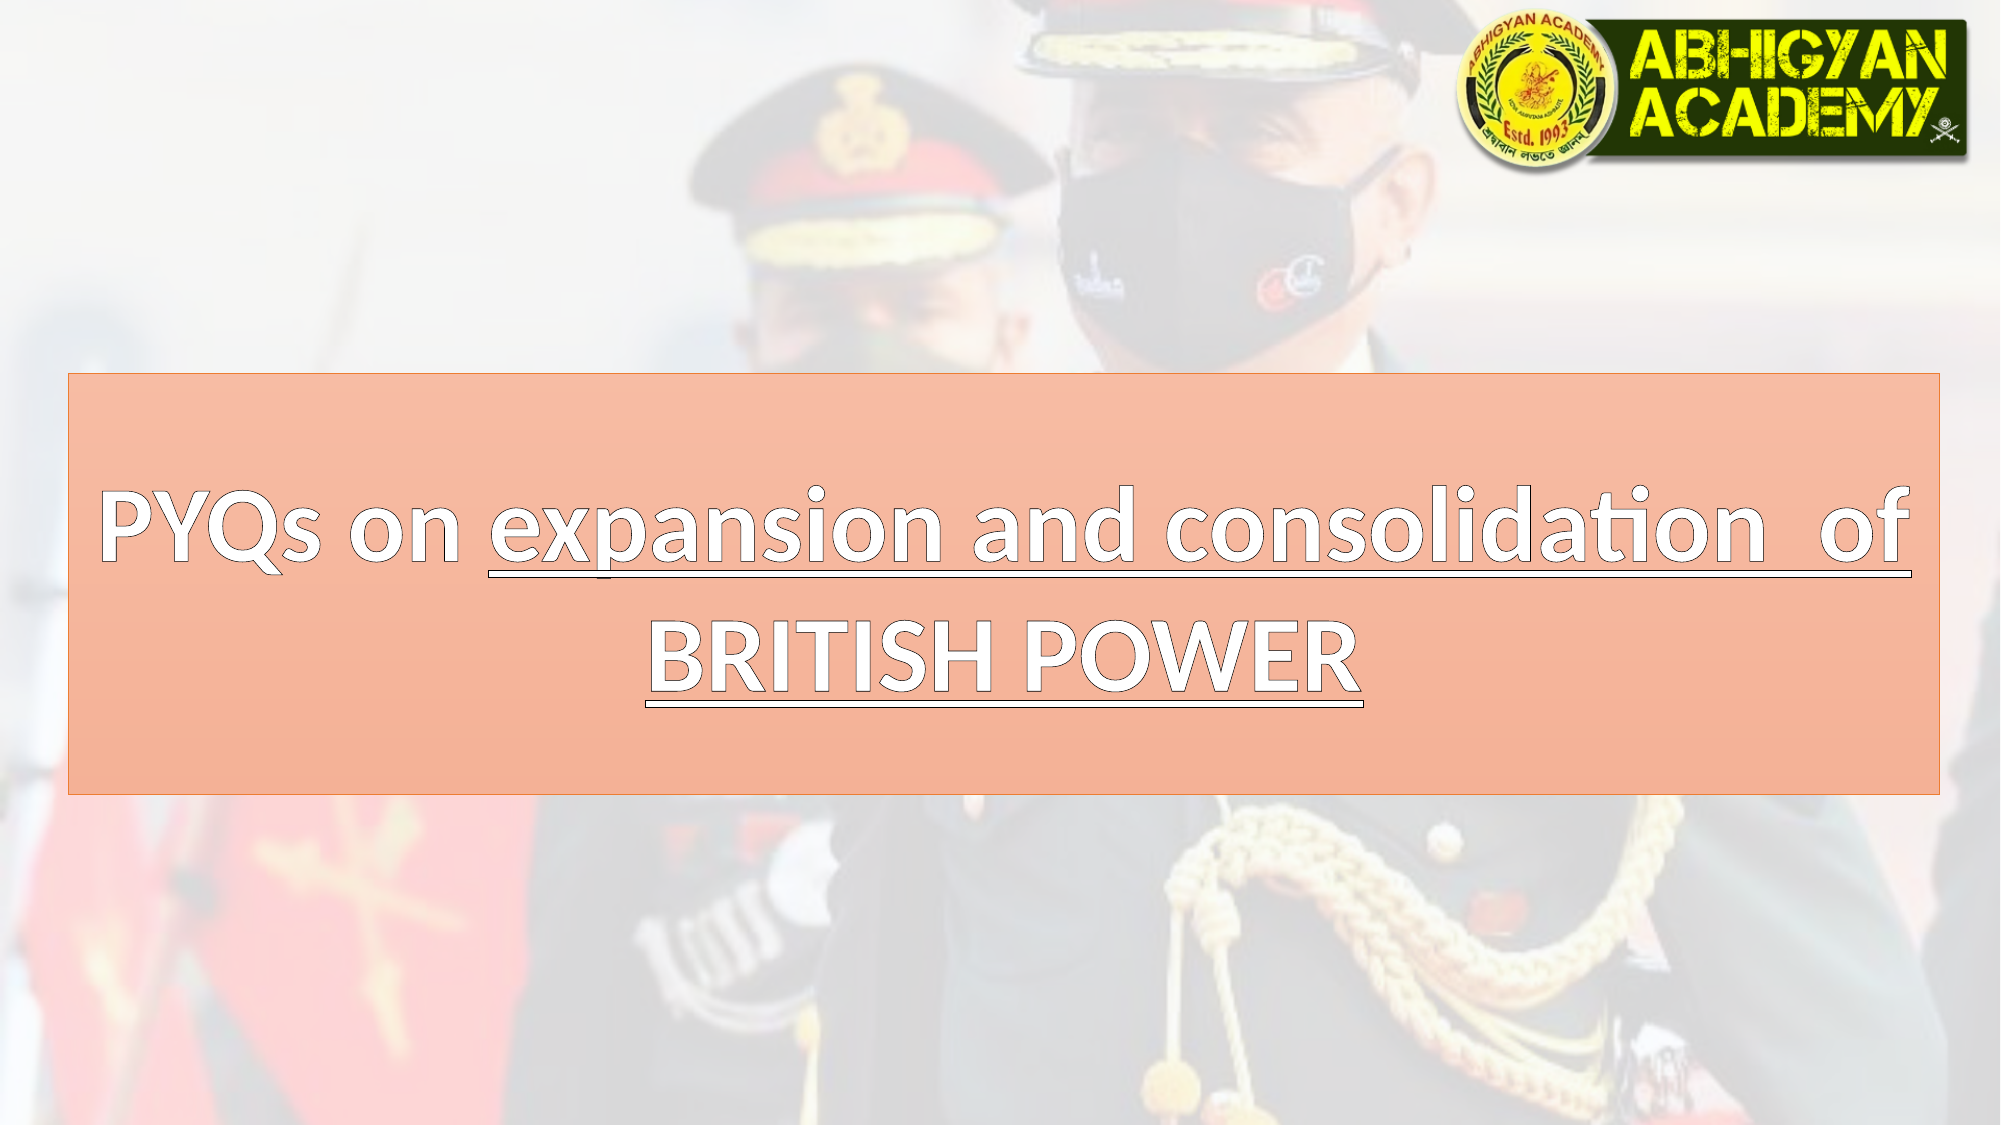

PYQs on expansion and consolidation  of BRITISH POWER